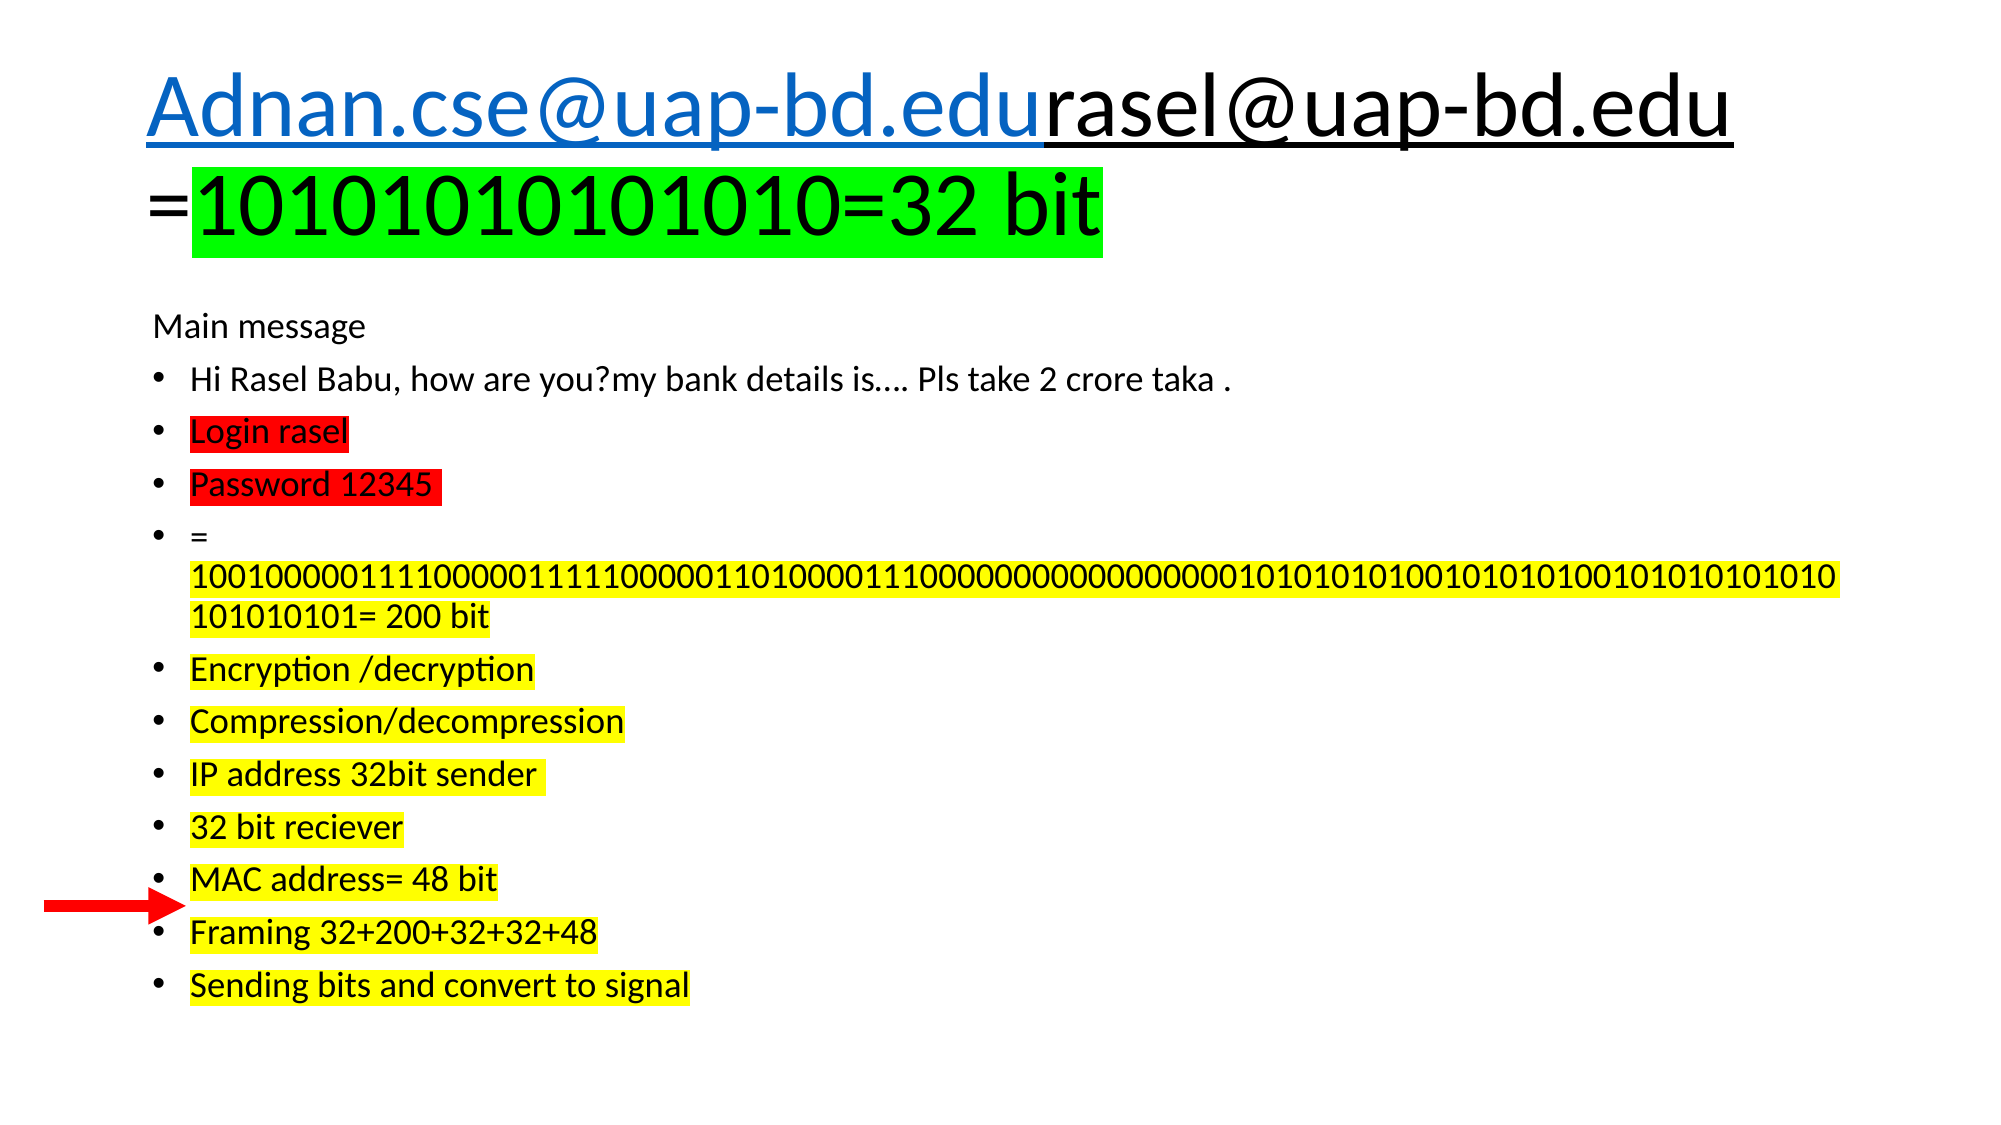

# Adnan.cse@uap-bd.edu rasel@uap-bd.edu =10101010101010=32 bit
Main message
Hi Rasel Babu, how are you?my bank details is…. Pls take 2 crore taka .
Login rasel
Password 12345
= 1001000001111000001111100000110100001110000000000000000010101010100101010100101010101010101010101= 200 bit
Encryption /decryption
Compression/decompression
IP address 32bit sender
32 bit reciever
MAC address= 48 bit
Framing 32+200+32+32+48
Sending bits and convert to signal